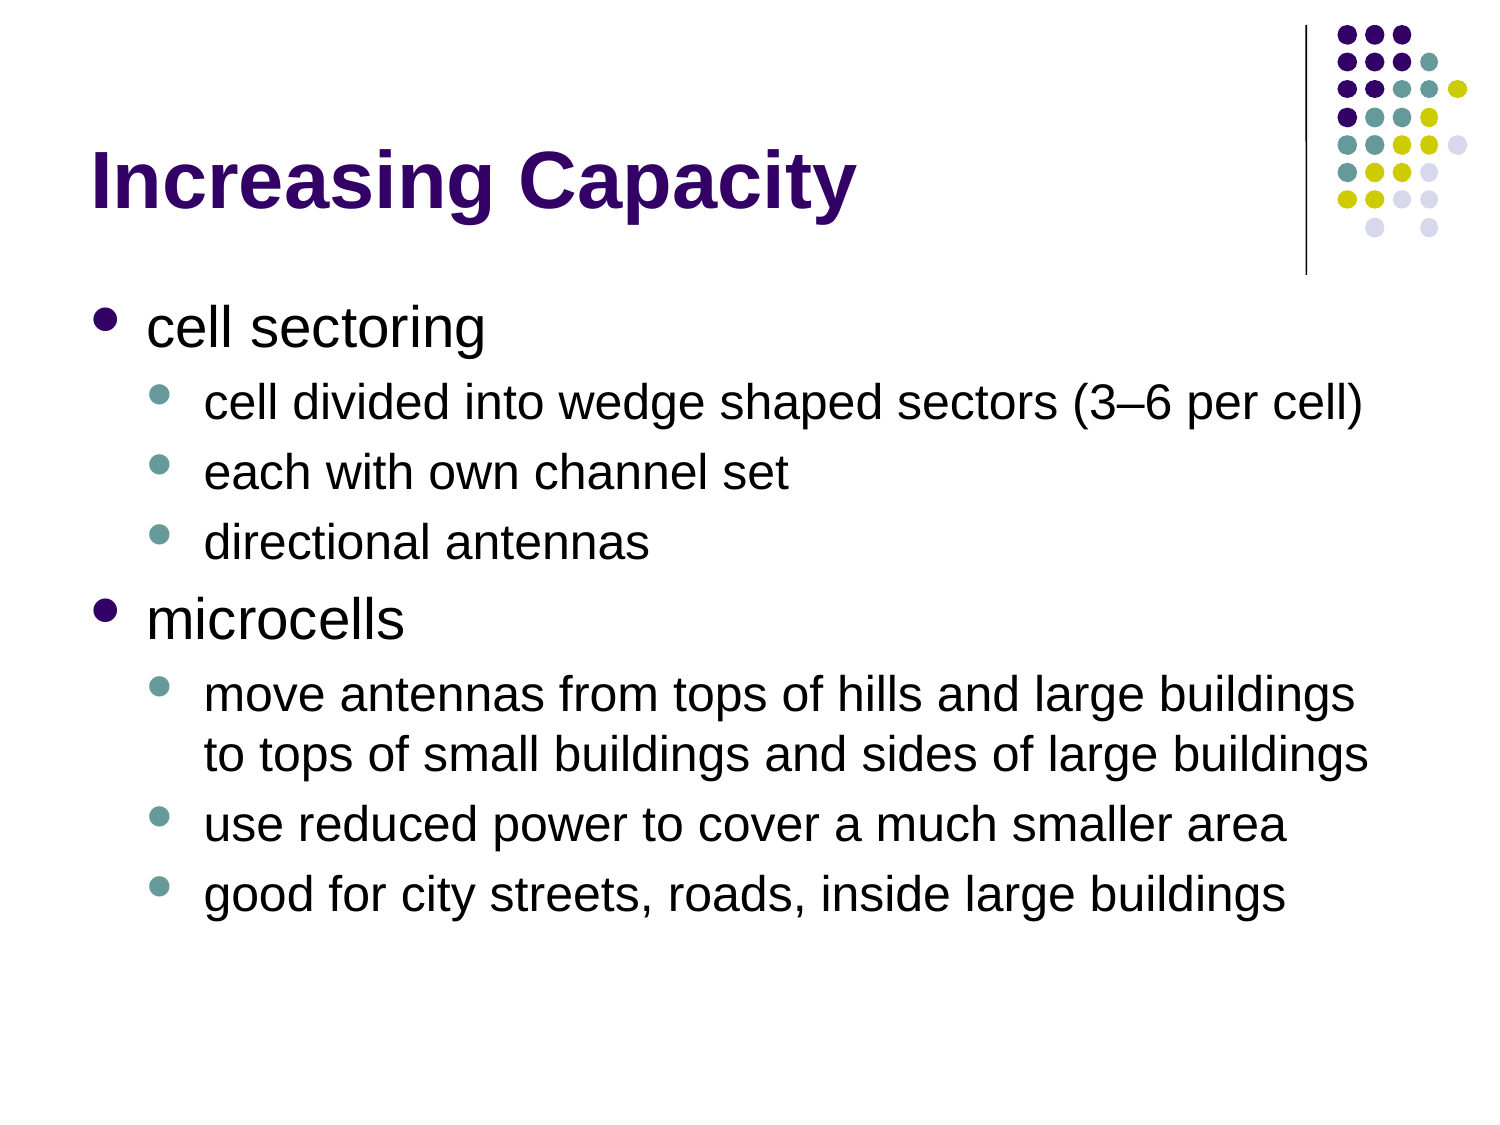

# Increasing Capacity
cell sectoring
cell divided into wedge shaped sectors (3–6 per cell)
each with own channel set
directional antennas
microcells
move antennas from tops of hills and large buildings to tops of small buildings and sides of large buildings
use reduced power to cover a much smaller area
good for city streets, roads, inside large buildings